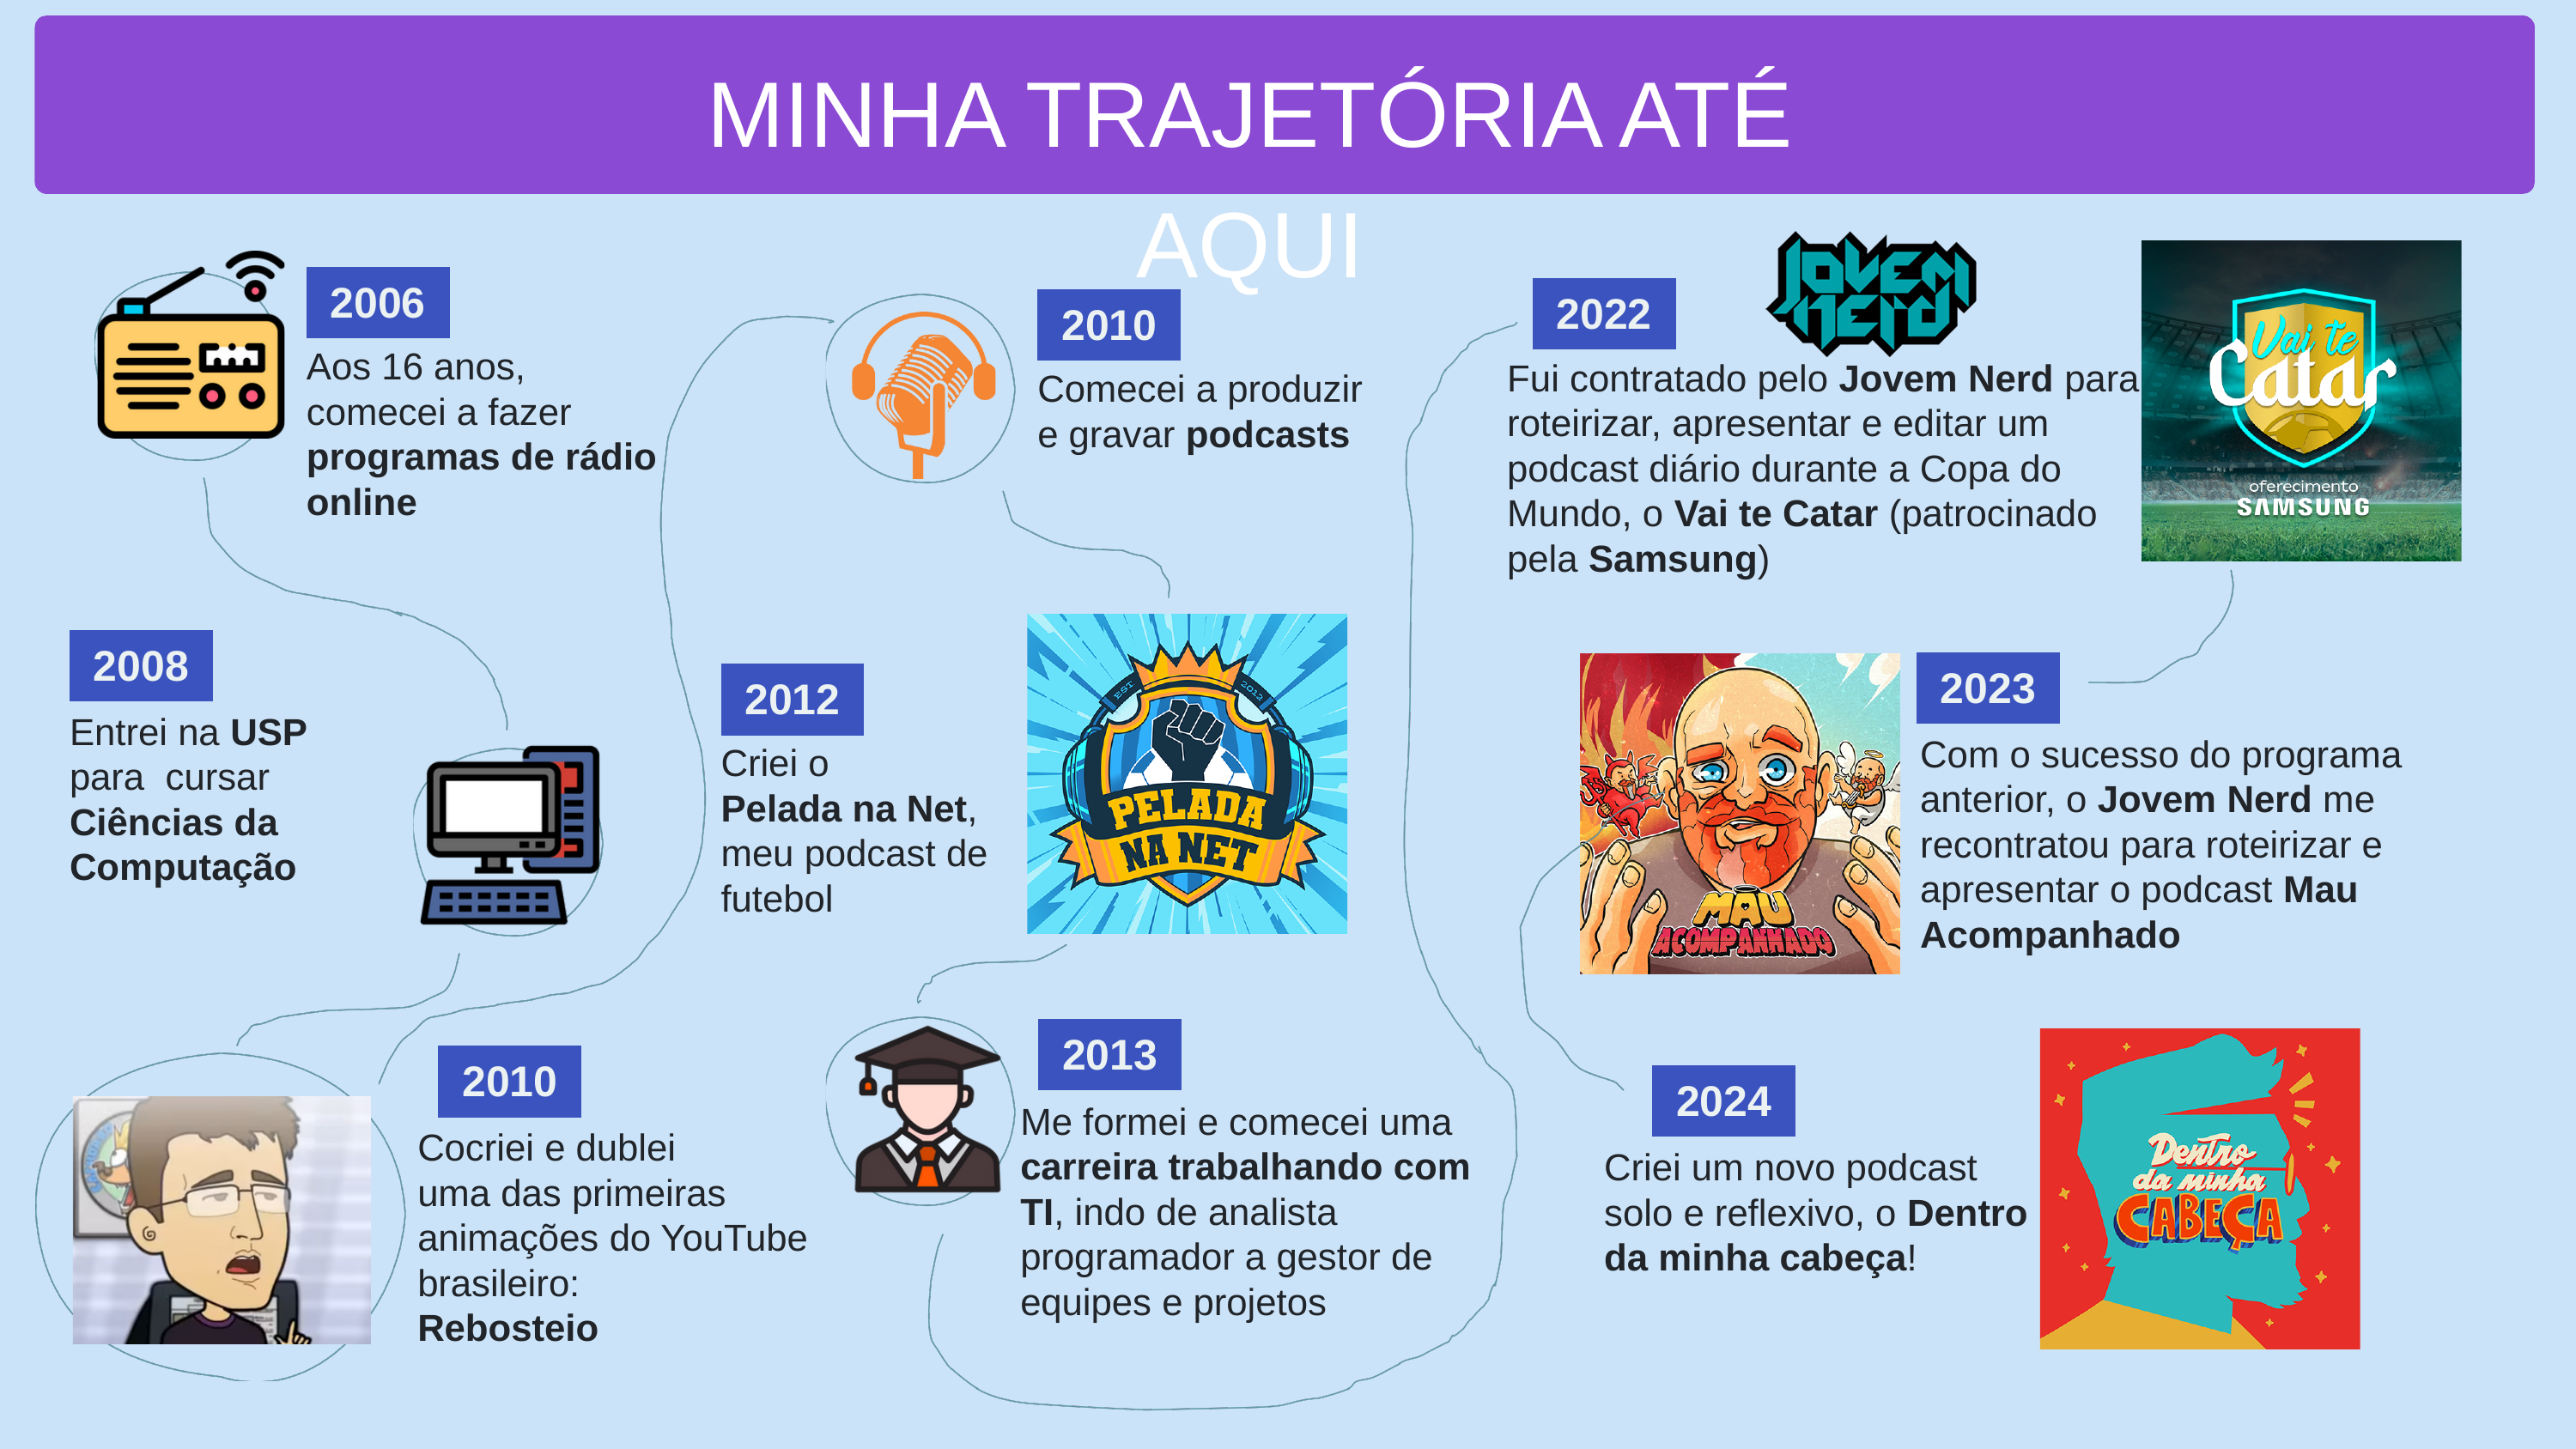

MINHA TRAJETÓRIA ATÉ AQUI

2006

2022

2010

Aos 16 anos, comecei a fazer programas de rádio online

Fui contratado pelo Jovem Nerd para roteirizar, apresentar e editar um podcast diário durante a Copa do Mundo, o Vai te Catar (patrocinado pela Samsung)

Comecei a produzir e gravar podcasts

2008

2023

2012

Entrei na USP para  cursar Ciências da Computação

Com o sucesso do programa anterior, o Jovem Nerd me recontratou para roteirizar e apresentar o podcast Mau Acompanhado

Criei o
Pelada na Net, meu podcast de futebol

2013

2010

2024

Me formei e comecei uma carreira trabalhando com TI, indo de analista programador a gestor de equipes e projetos

Cocriei e dublei
uma das primeiras animações do YouTube brasileiro:
Rebosteio

Criei um novo podcast solo e reflexivo, o Dentro da minha cabeça!